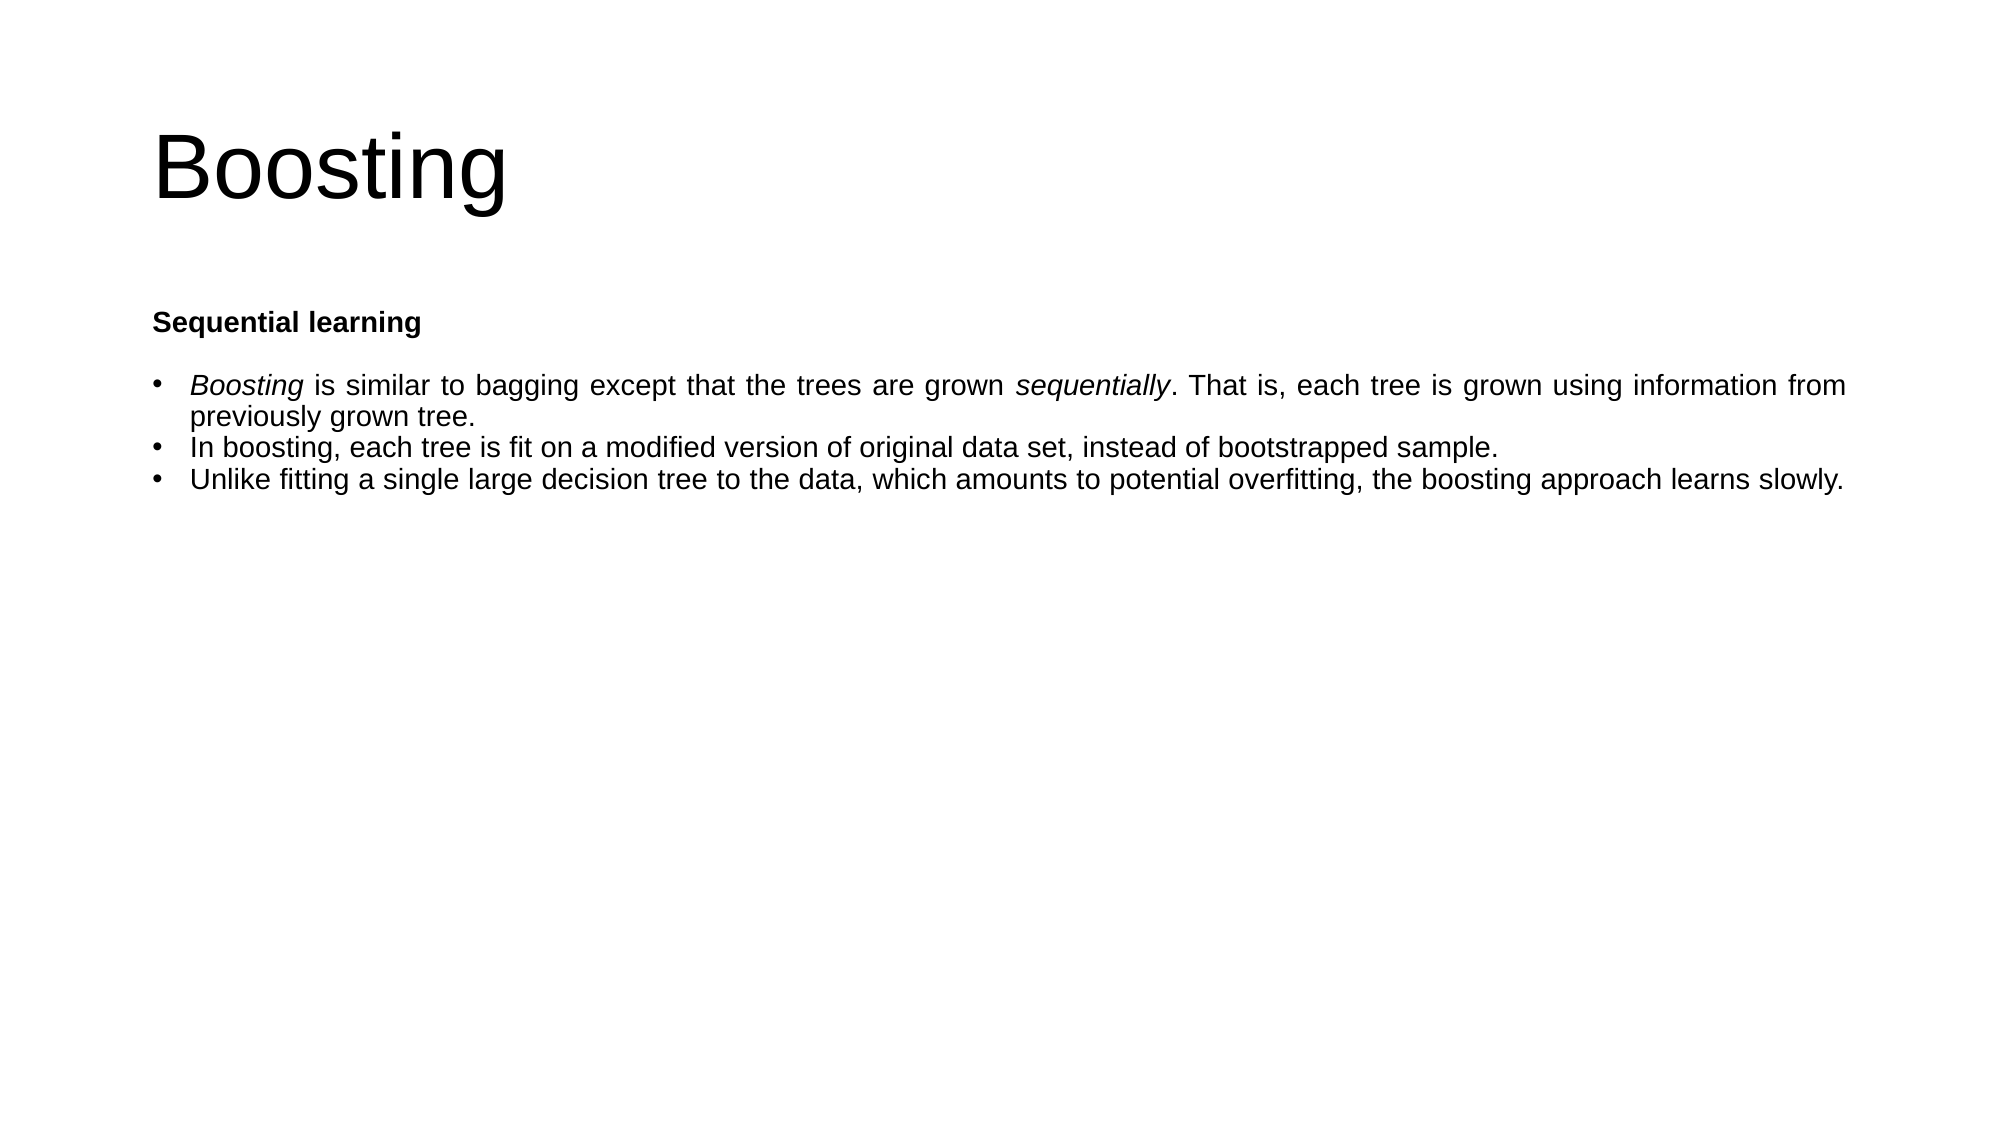

# Boosting
Sequential learning

Boosting is similar to bagging except that the trees are grown sequentially. That is, each tree is grown using information from previously grown tree.
In boosting, each tree is fit on a modified version of original data set, instead of bootstrapped sample.
Unlike fitting a single large decision tree to the data, which amounts to potential overfitting, the boosting approach learns slowly.